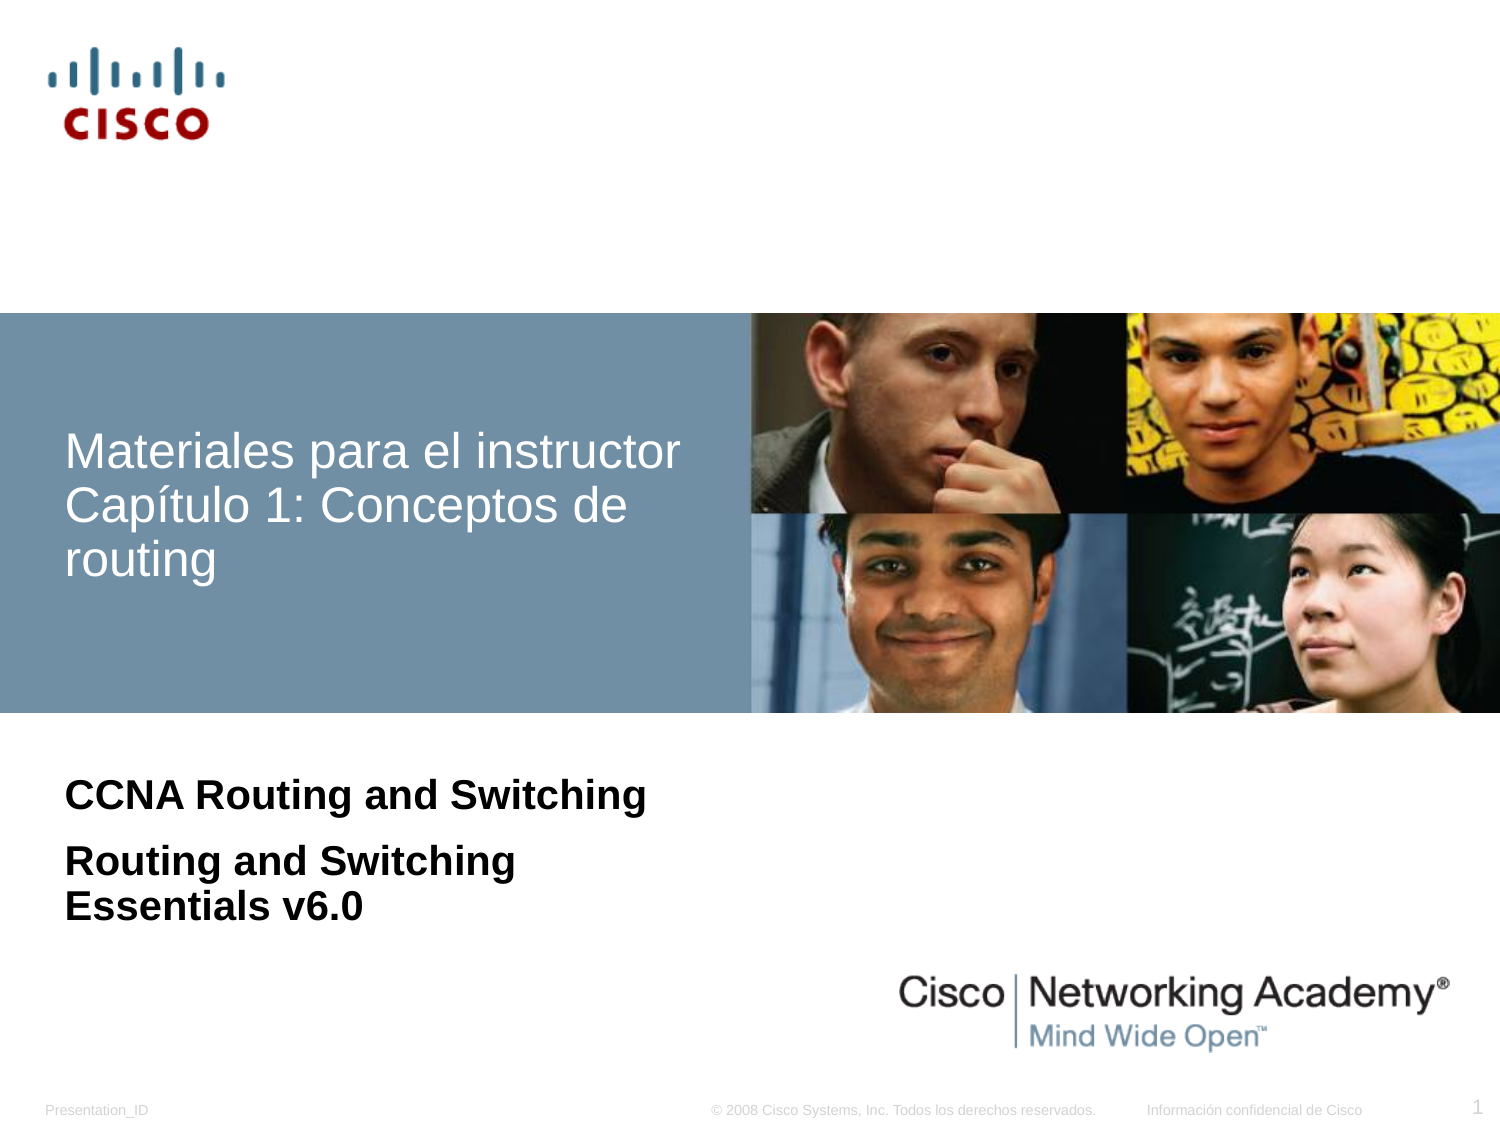

# Materiales para el instructor Capítulo 1: Conceptos de routing
CCNA Routing and Switching
Routing and Switching 
Essentials v6.0